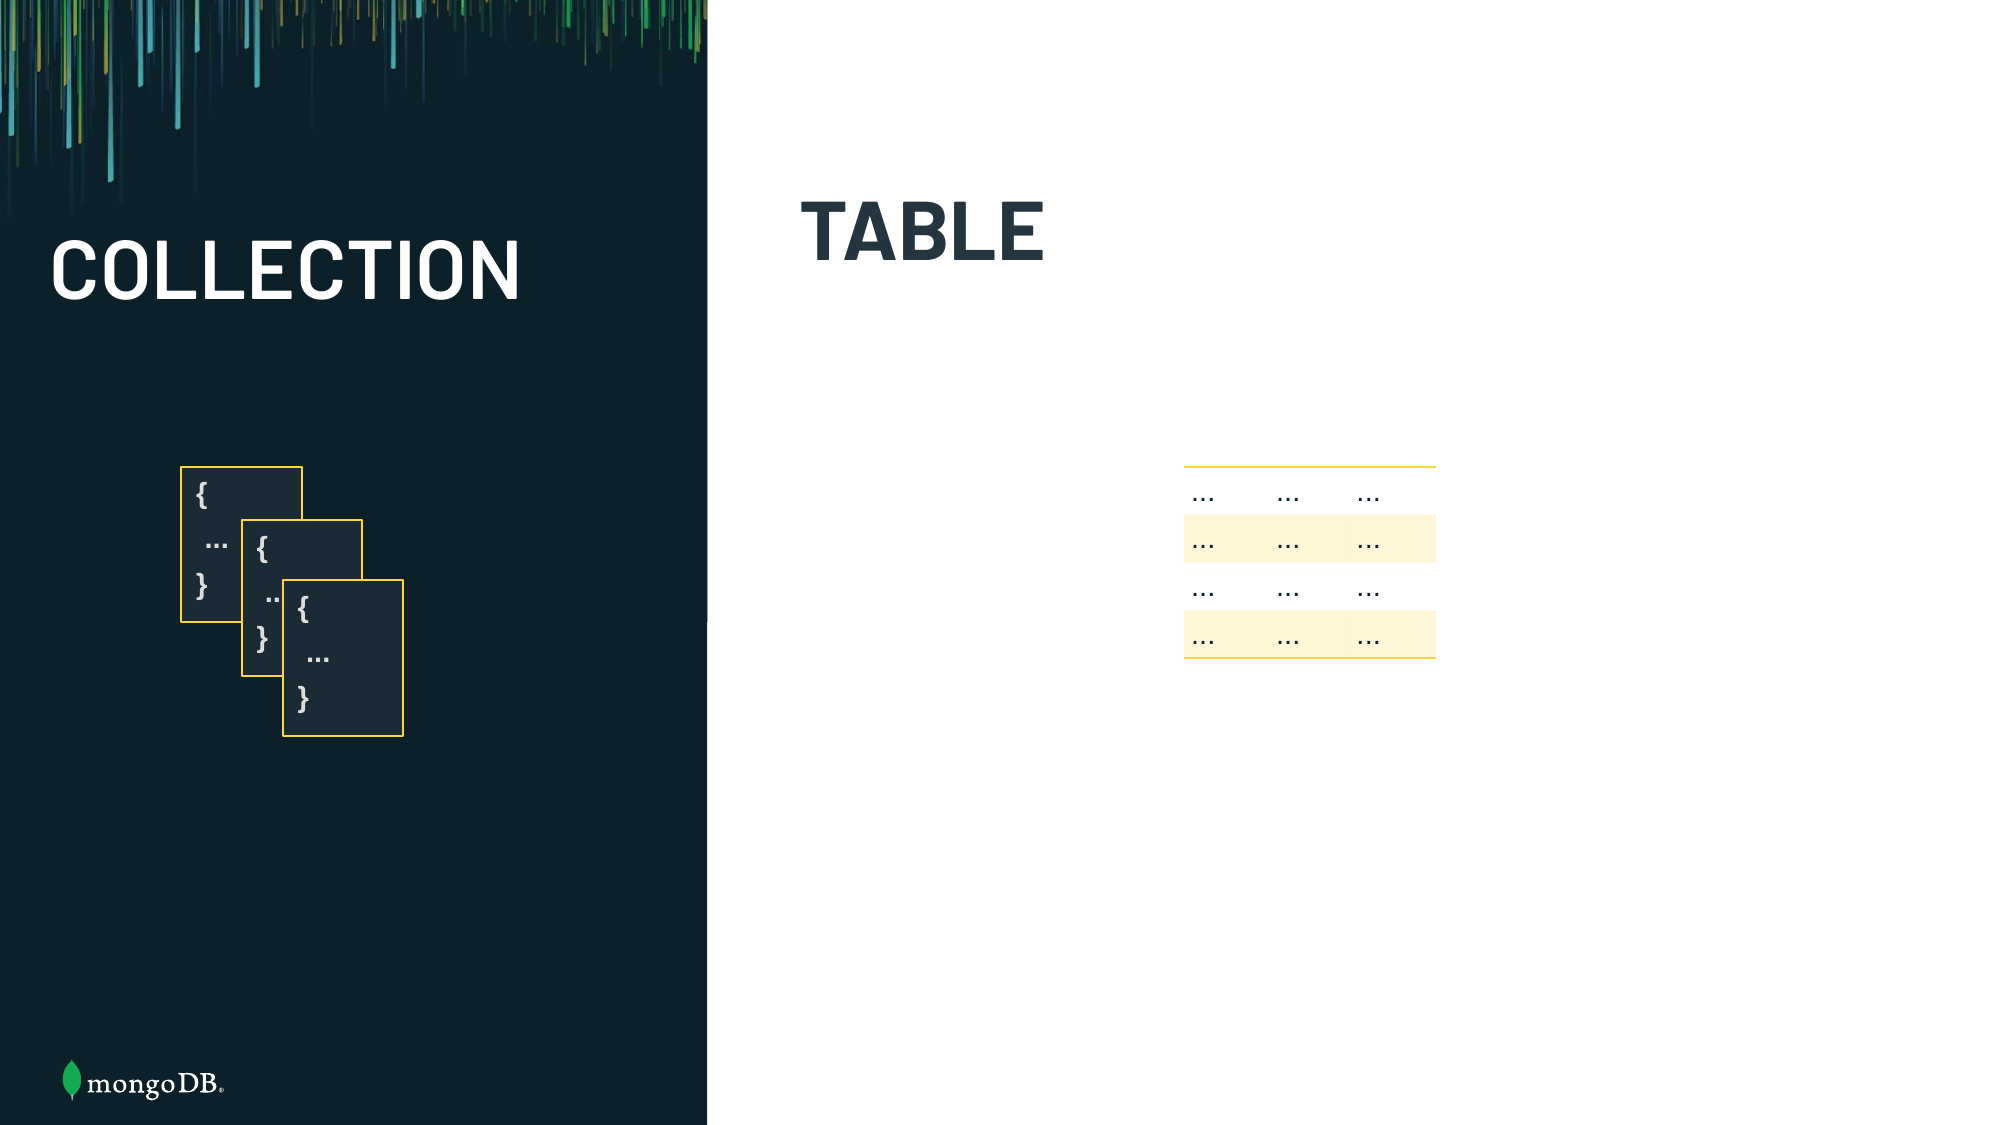

TABLE
# COLLECTION
{
 ...
}
| ... | ... | ... |
| --- | --- | --- |
| ... | ... | ... |
| ... | ... | ... |
| ... | ... | ... |
{
 ...
}
{
 ...
}